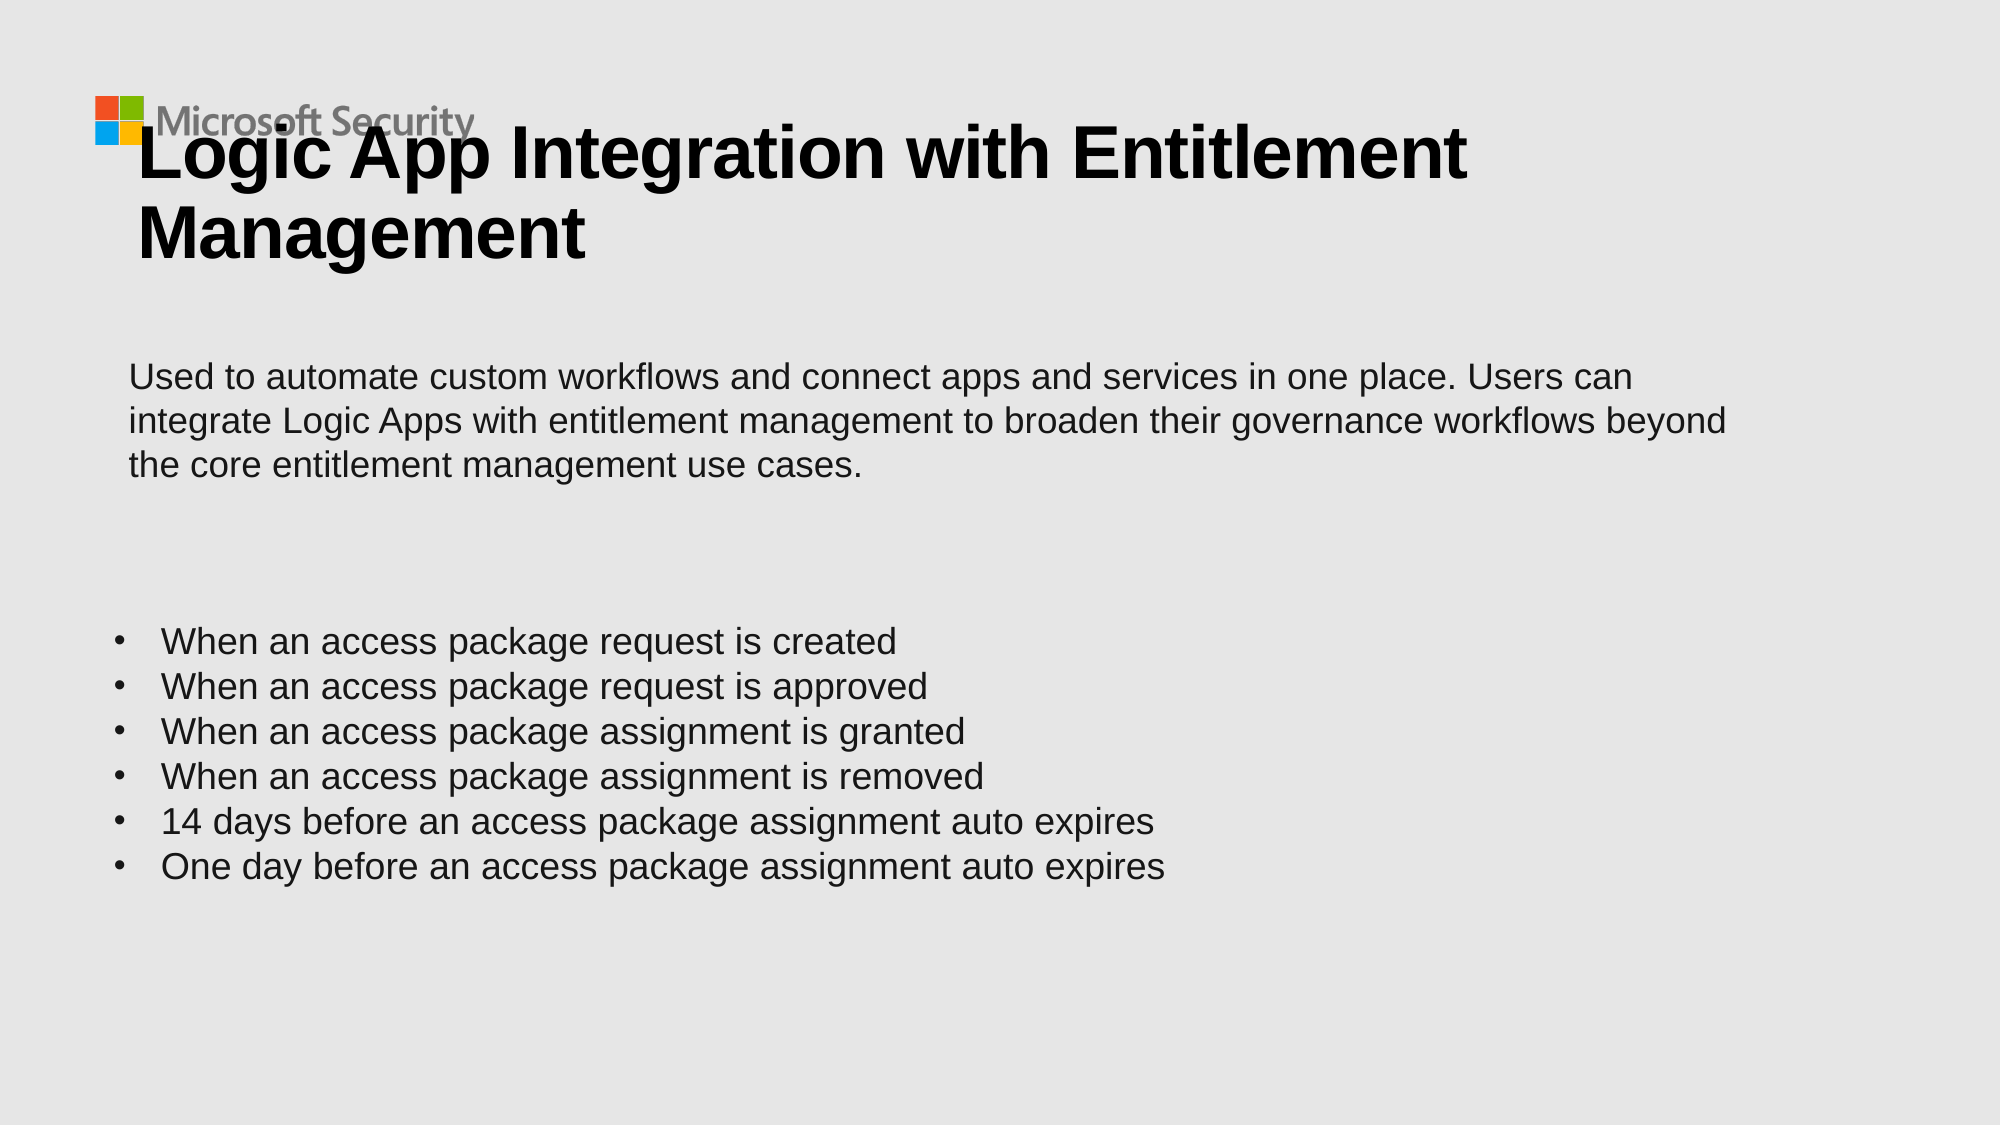

Logic App Integration with Entitlement Management
Used to automate custom workflows and connect apps and services in one place. Users can integrate Logic Apps with entitlement management to broaden their governance workflows beyond the core entitlement management use cases.
When an access package request is created
When an access package request is approved
When an access package assignment is granted
When an access package assignment is removed
14 days before an access package assignment auto expires
One day before an access package assignment auto expires